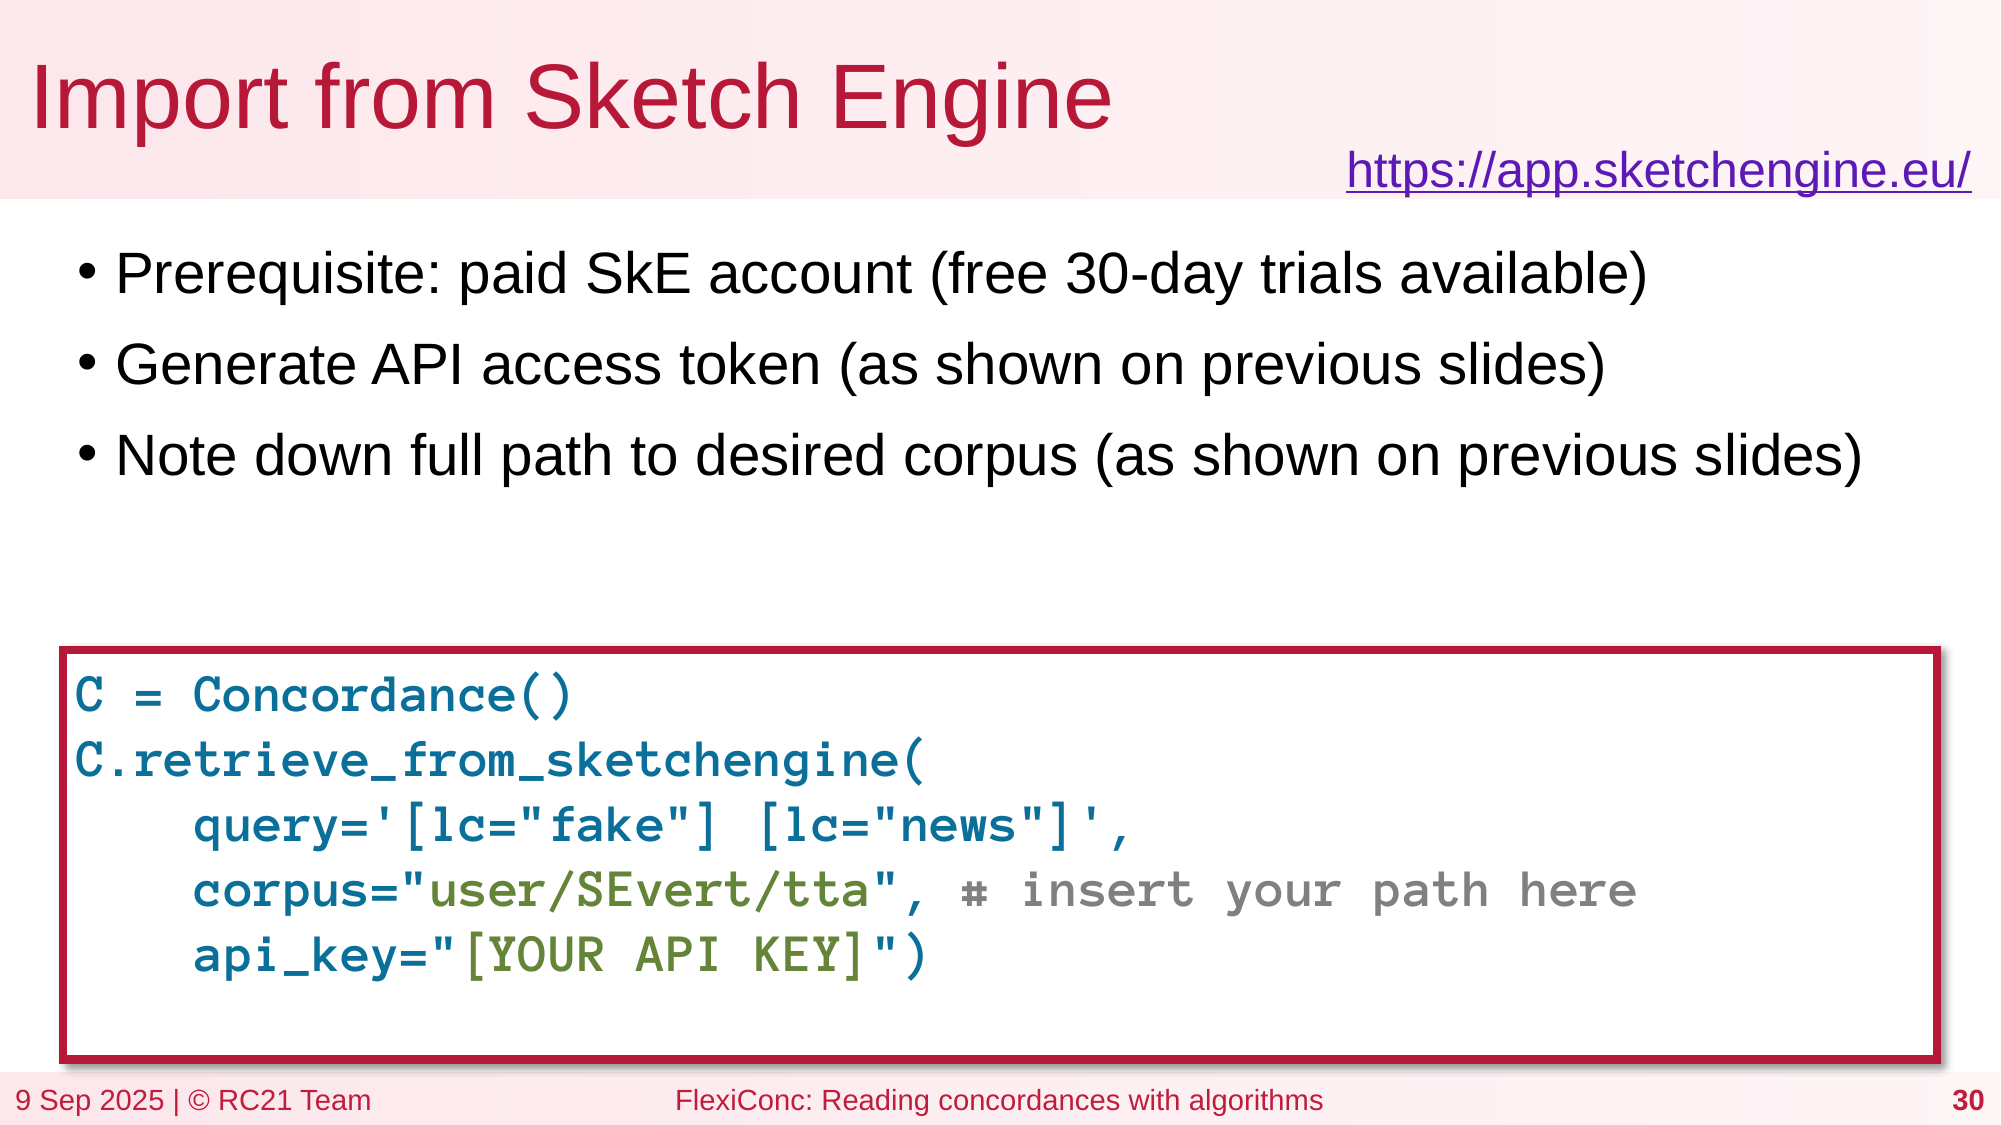

# Import from Sketch Engine
https://app.sketchengine.eu/
Prerequisite: paid SkE account (free 30-day trials available)
Generate API access token (as shown on previous slides)
Note down full path to desired corpus (as shown on previous slides)

C = Concordance()
C.retrieve_from_sketchengine(
    query='[lc="fake"] [lc="news"]',
    corpus="user/SEvert/tta", # insert your path here
    api_key="[YOUR API KEY]")
FlexiConc: Reading concordances with algorithms
9 Sep 2025 | © RC21 Team
30